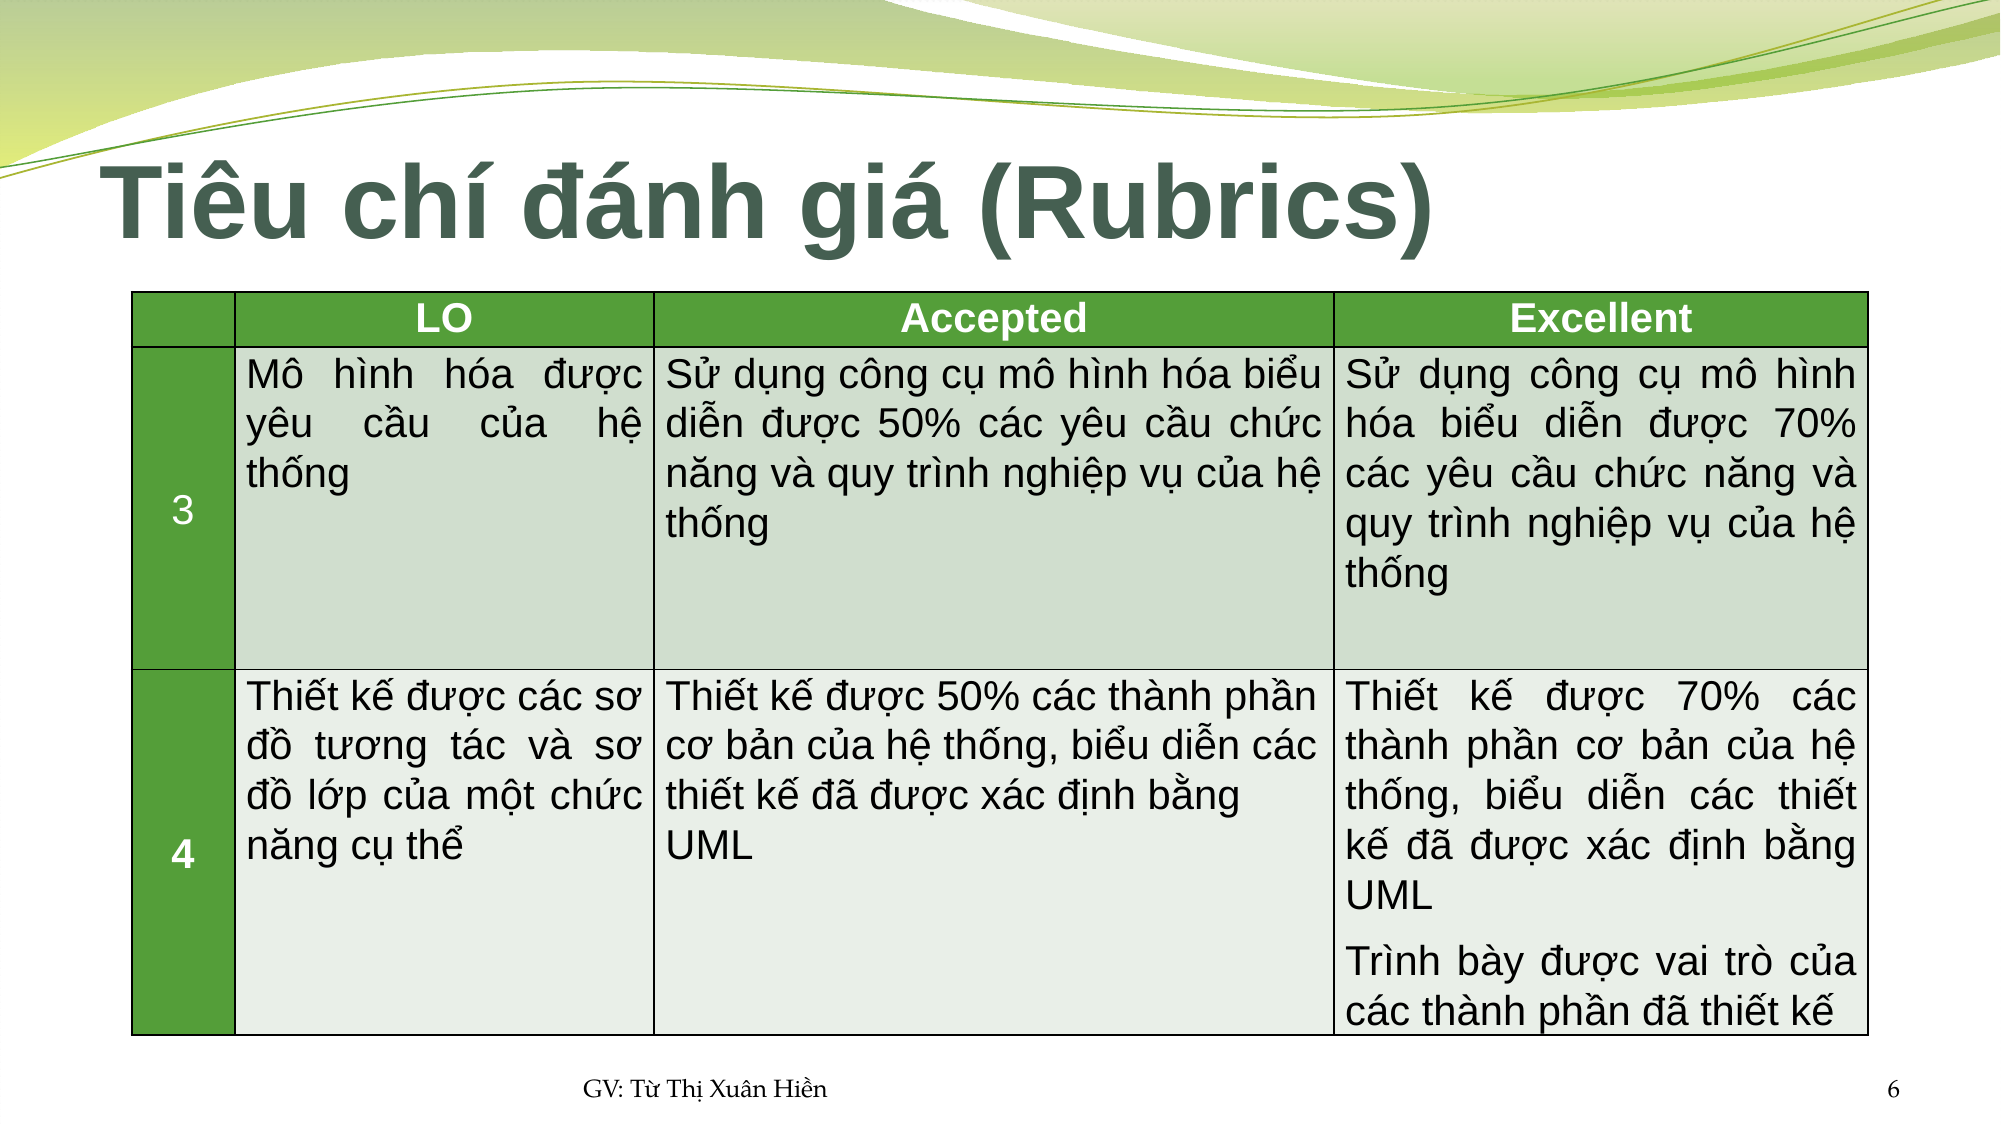

# Tiêu chí đánh giá (Rubrics)
|  | LO | Accepted | Excellent |
| --- | --- | --- | --- |
| 3 | Mô hình hóa được yêu cầu của hệ thống | Sử dụng công cụ mô hình hóa biểu diễn được 50% các yêu cầu chức năng và quy trình nghiệp vụ của hệ thống | Sử dụng công cụ mô hình hóa biểu diễn được 70% các yêu cầu chức năng và quy trình nghiệp vụ của hệ thống |
| 4 | Thiết kế được các sơ đồ tương tác và sơ đồ lớp của một chức năng cụ thể | Thiết kế được 50% các thành phần cơ bản của hệ thống, biểu diễn các thiết kế đã được xác định bằng UML | Thiết kế được 70% các thành phần cơ bản của hệ thống, biểu diễn các thiết kế đã được xác định bằng UML Trình bày được vai trò của các thành phần đã thiết kế |
GV: Từ Thị Xuân Hiền
6